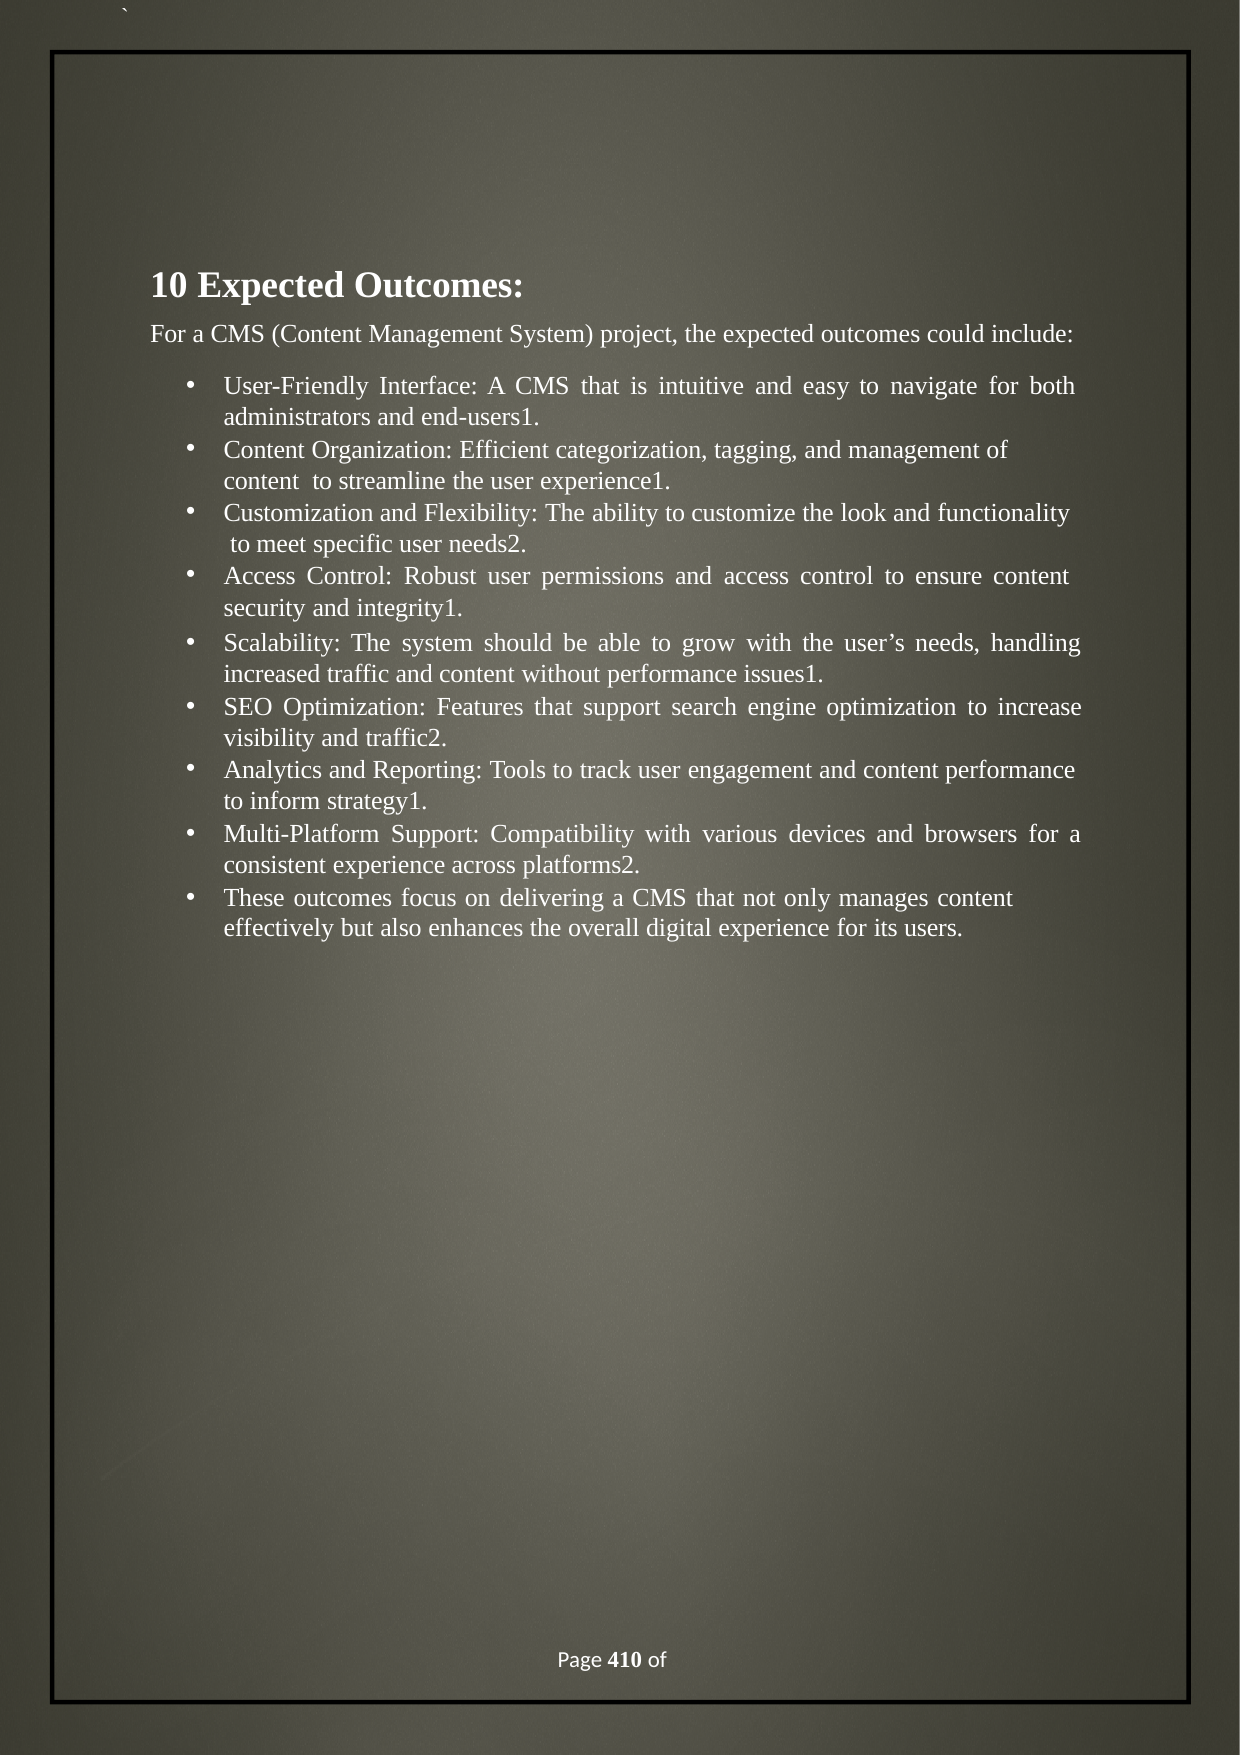

`

10 Expected Outcomes:
For a CMS (Content Management System) project, the expected outcomes could include:
User-Friendly Interface: A CMS that is intuitive and easy to navigate for both  administrators and end-users1.
Content Organization: Efficient categorization, tagging, and management of content  to streamline the user experience1.
Customization and Flexibility: The ability to customize the look and functionality  to meet specific user needs2.
Access Control: Robust user permissions and access control to ensure content  security and integrity1.
Scalability: The system should be able to grow with the user’s needs, handling  increased traffic and content without performance issues1.
SEO Optimization: Features that support search engine optimization to increase  visibility and traffic2.
Analytics and Reporting: Tools to track user engagement and content performance  to inform strategy1.
Multi-Platform Support: Compatibility with various devices and browsers for a  consistent experience across platforms2.
These outcomes focus on delivering a CMS that not only manages content  effectively but also enhances the overall digital experience for its users.
Page 410 of